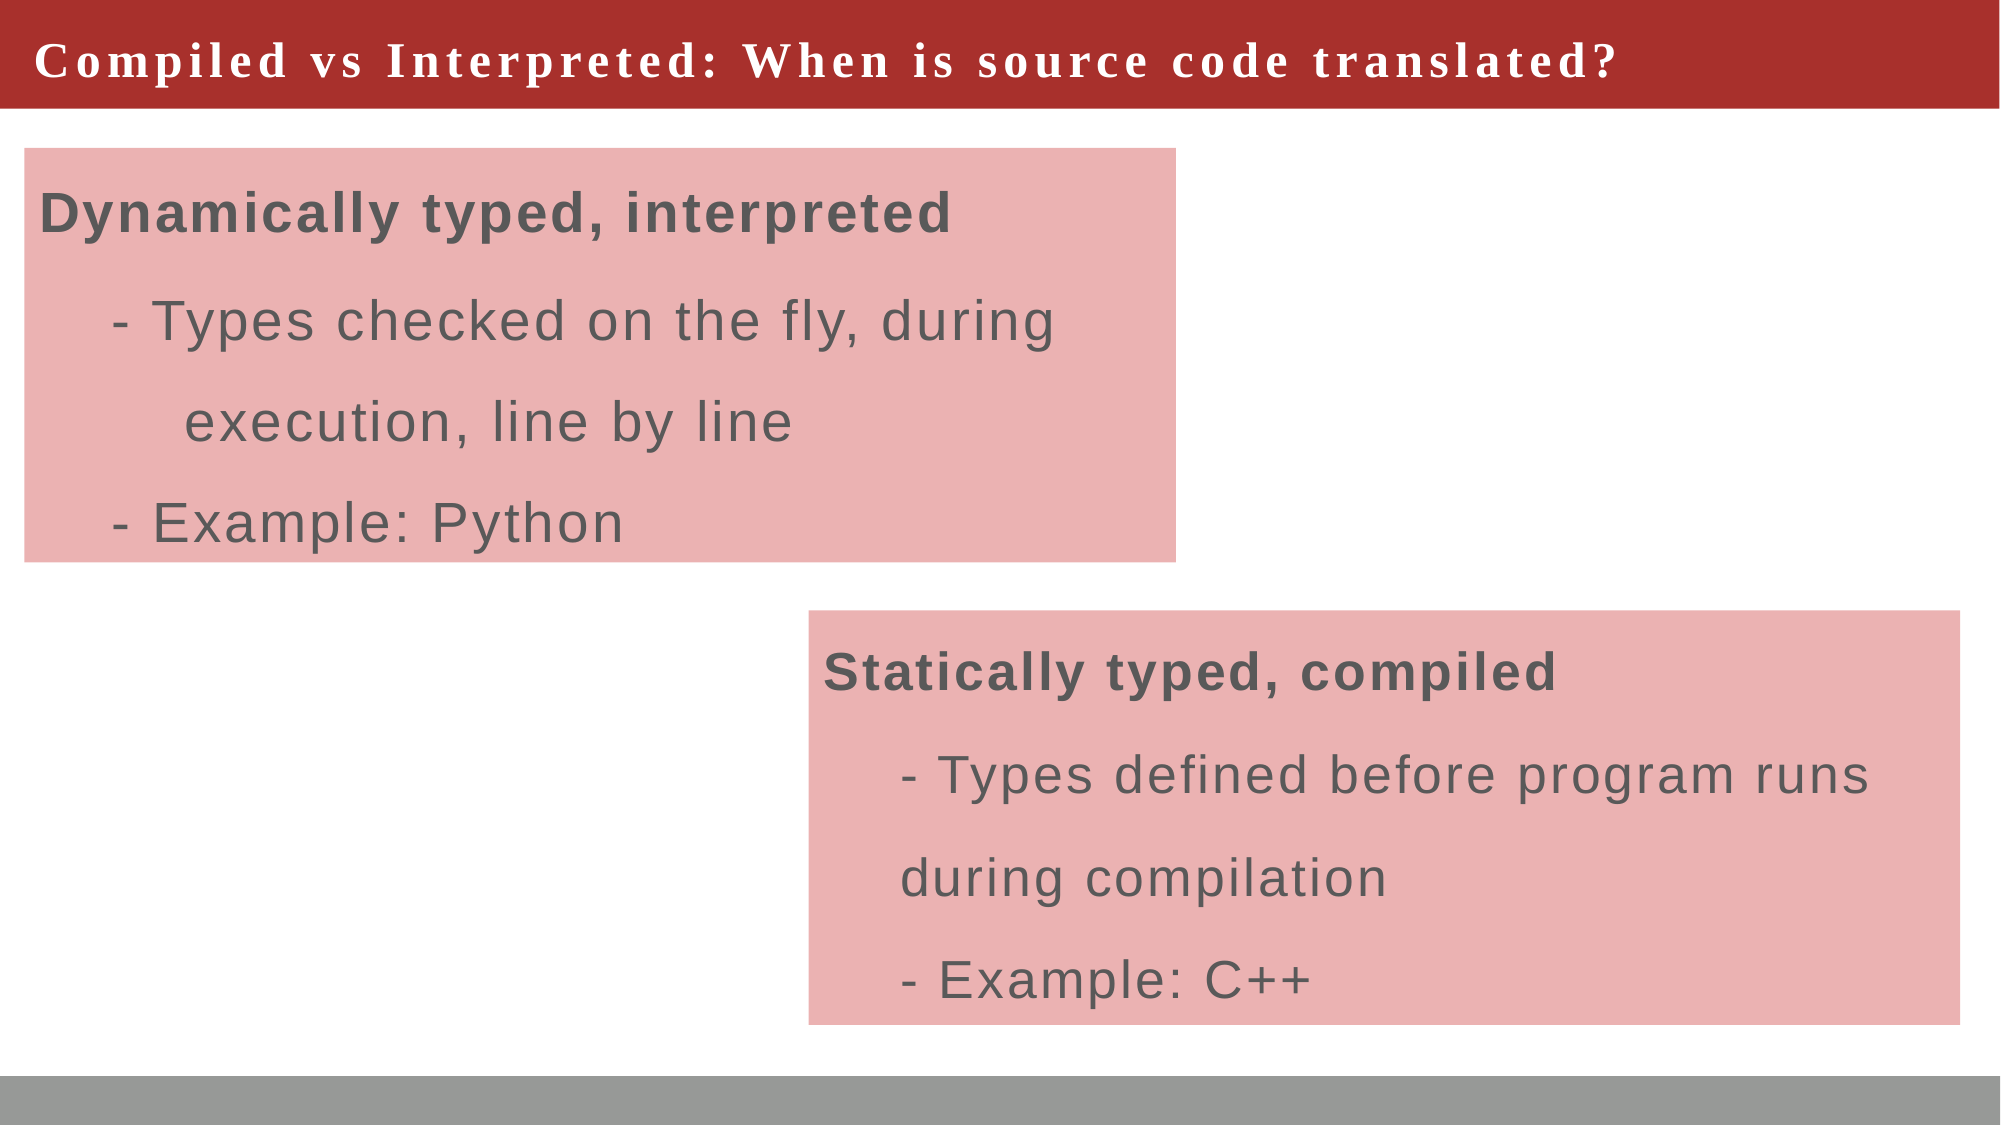

# Compiled vs Interpreted: When is source code translated?
Dynamically typed, interpreted
- Types checked on the fly, during
execution, line by line
- Example: Python
Statically typed, compiled
- Types defined before program runs
during compilation
- Example: C++
18